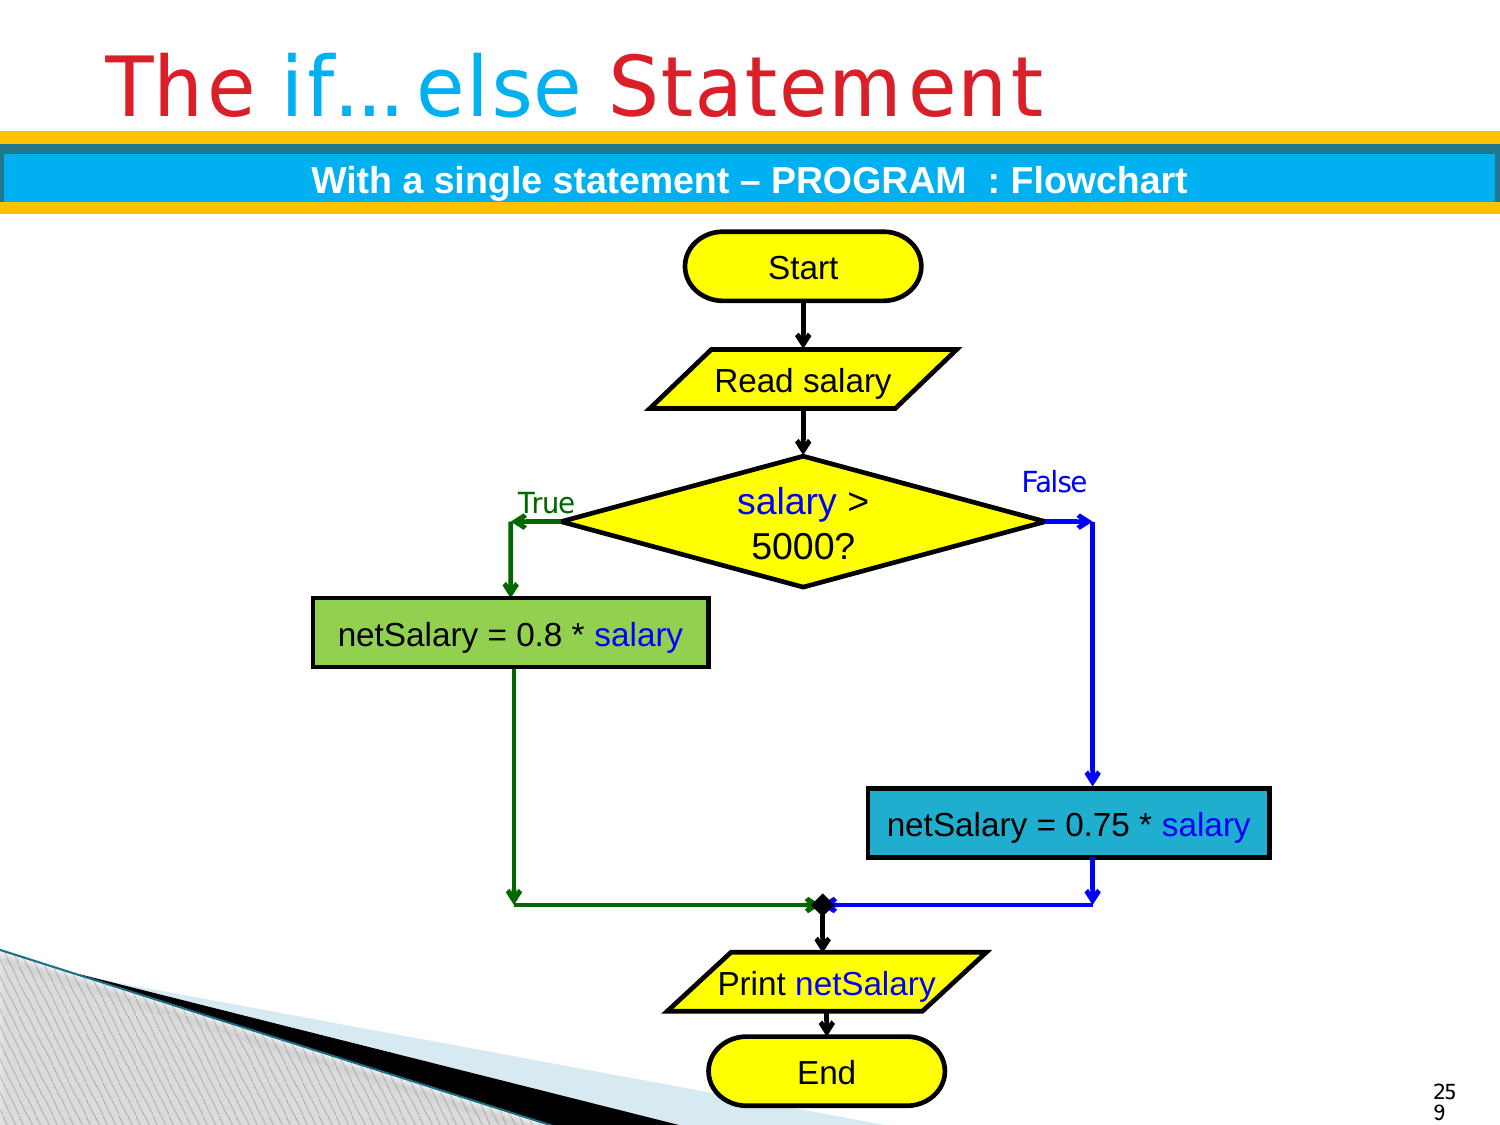

# The if…else Statement
With a single statement – PROGRAM  : Flowchart
Start
Read salary
False
salary > 5000?
True
netSalary = 0.8 * salary
netSalary = 0.75 * salary
Print netSalary
End
259